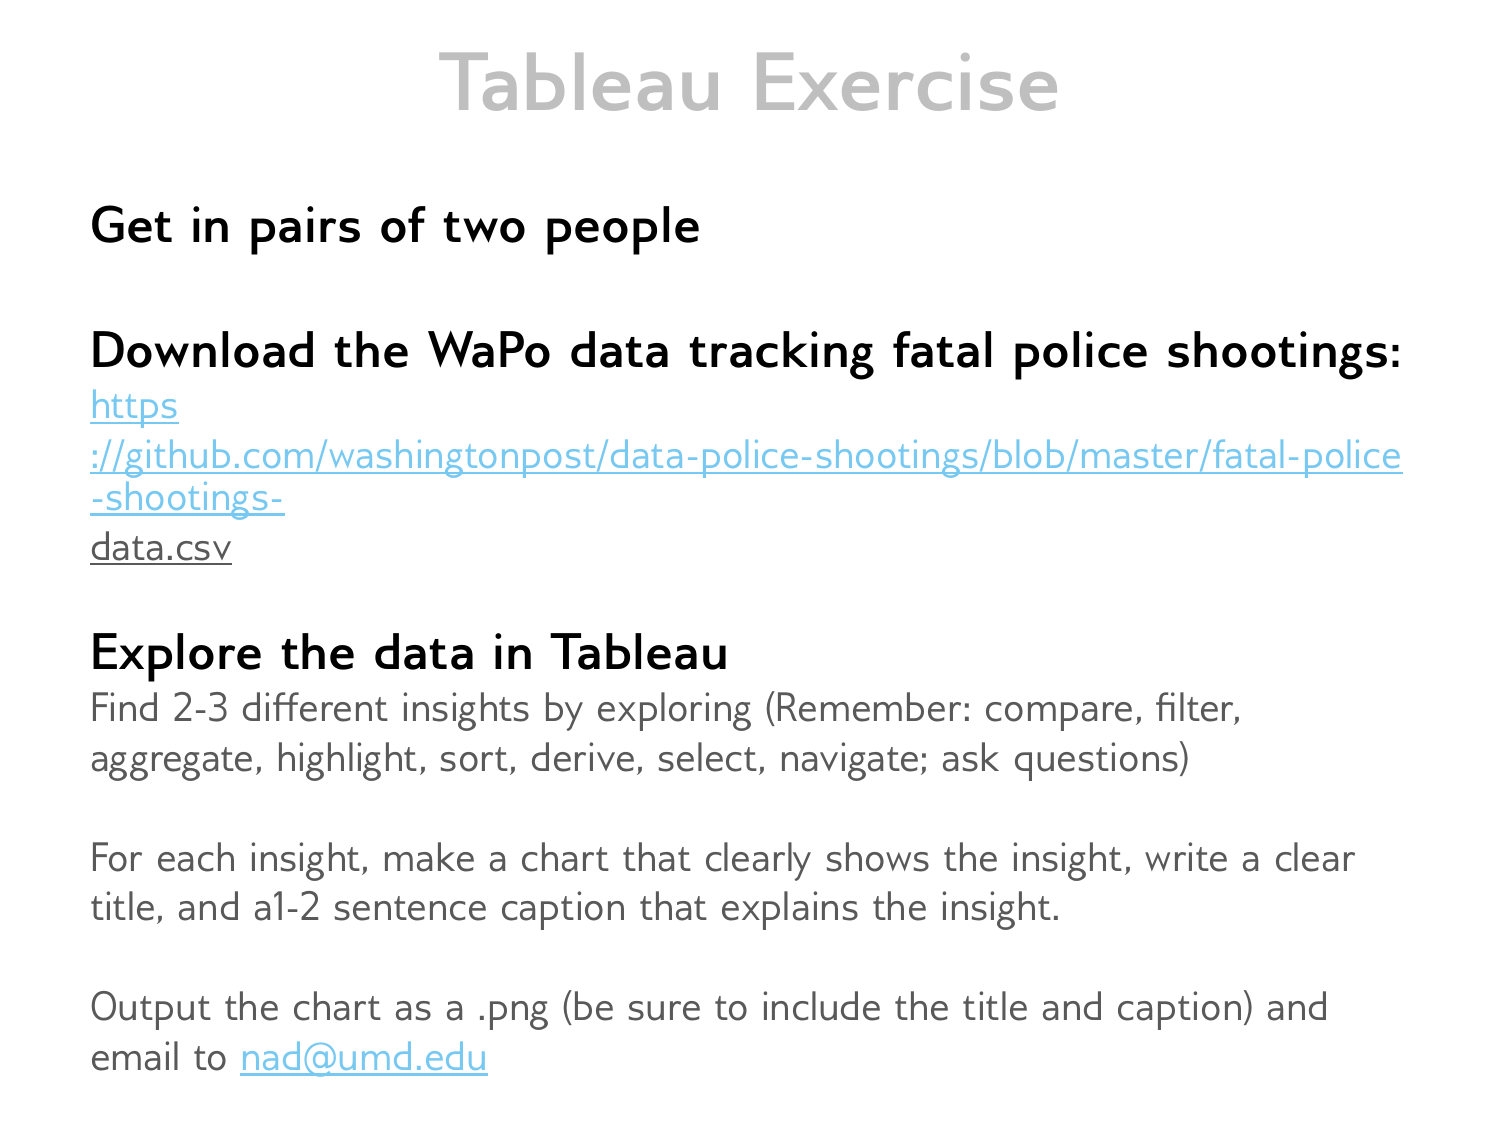

# Tableau Exercise
Get in pairs of two people

Download the WaPo data tracking fatal police shootings:
https://github.com/washingtonpost/data-police-shootings/blob/master/fatal-police-shootings-data.csv

Explore the data in Tableau
Find 2-3 different insights by exploring (Remember: compare, filter, aggregate, highlight, sort, derive, select, navigate; ask questions)

For each insight, make a chart that clearly shows the insight, write a clear title, and a1-2 sentence caption that explains the insight.

Output the chart as a .png (be sure to include the title and caption) and email to nad@umd.edu